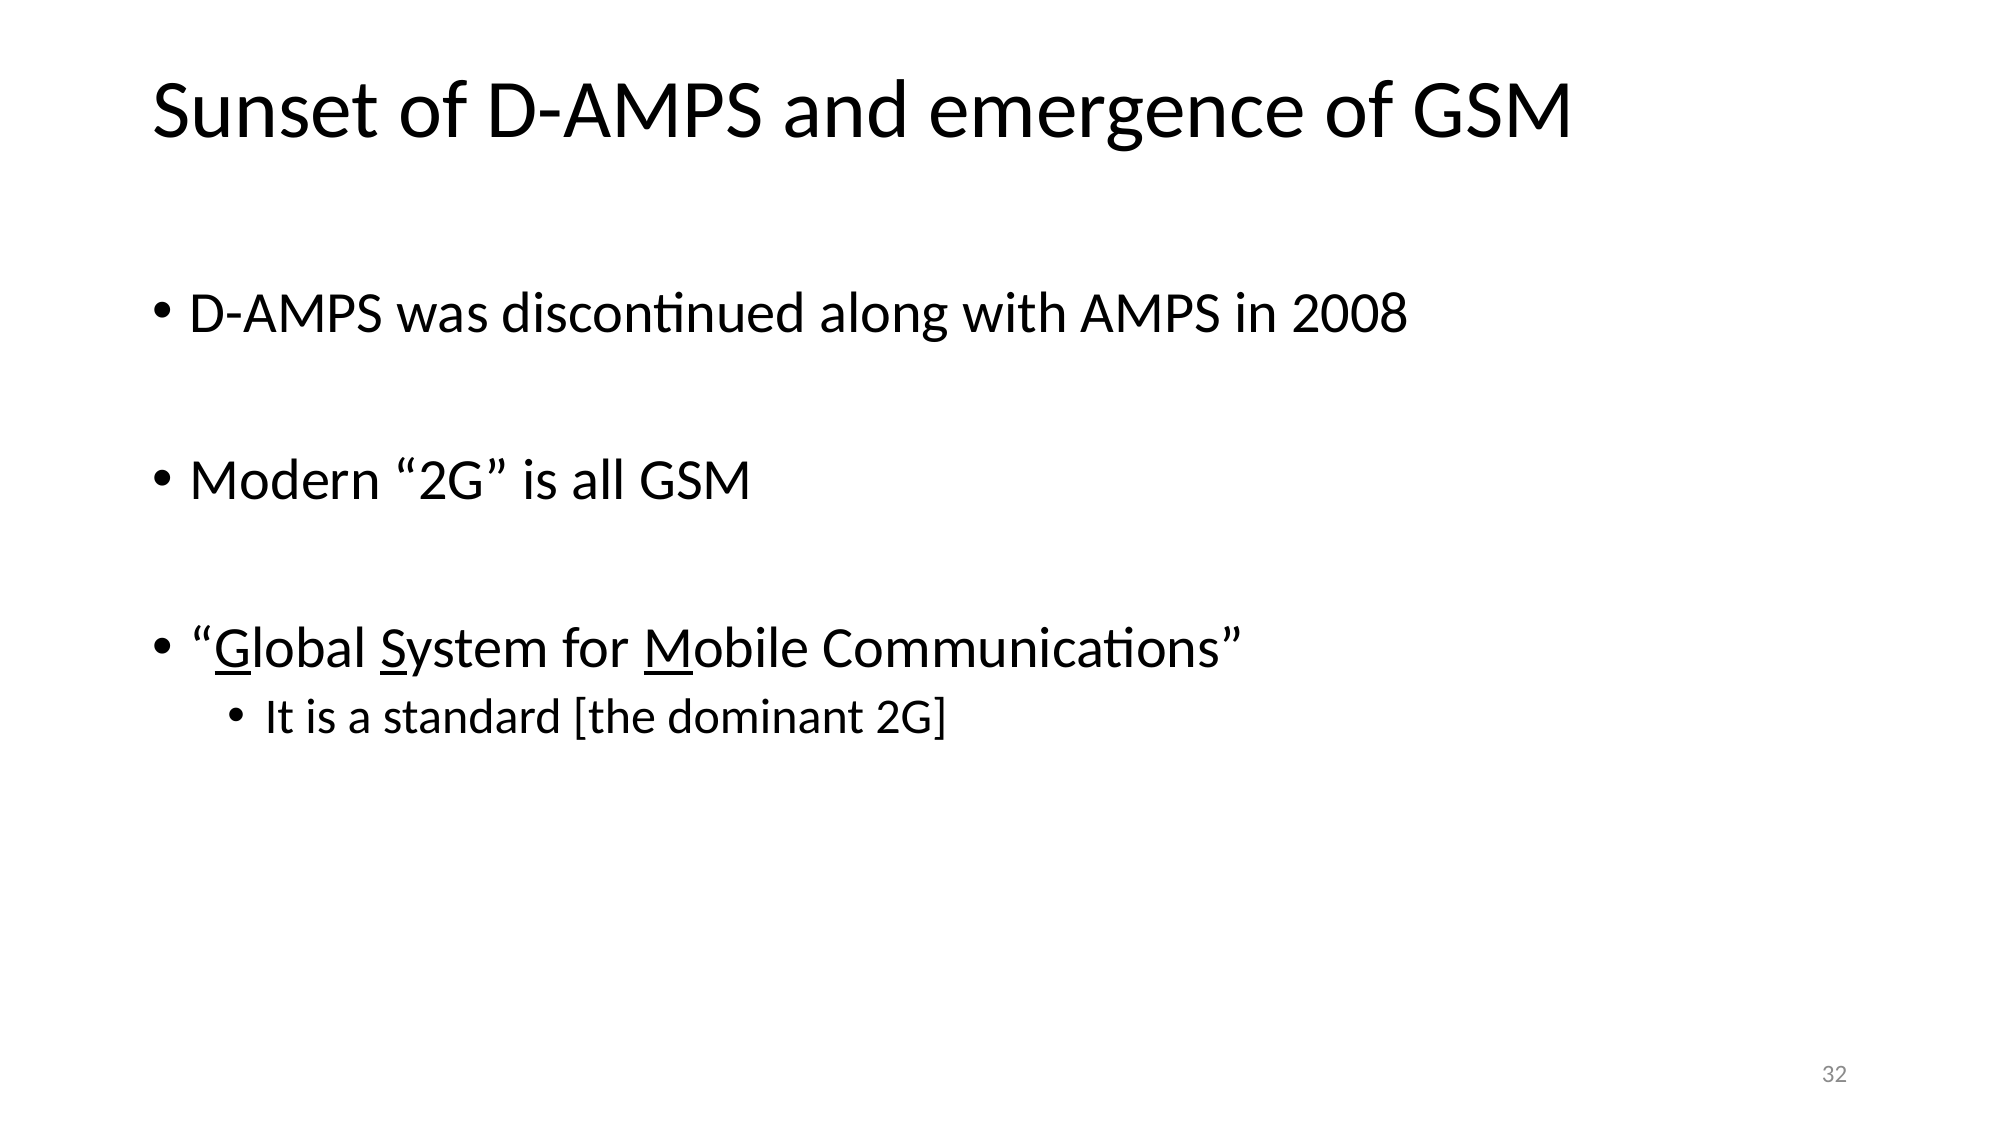

# Sunset of D-AMPS and emergence of GSM
D-AMPS was discontinued along with AMPS in 2008

Modern “2G” is all GSM

“Global System for Mobile Communications”
It is a standard [the dominant 2G]
32